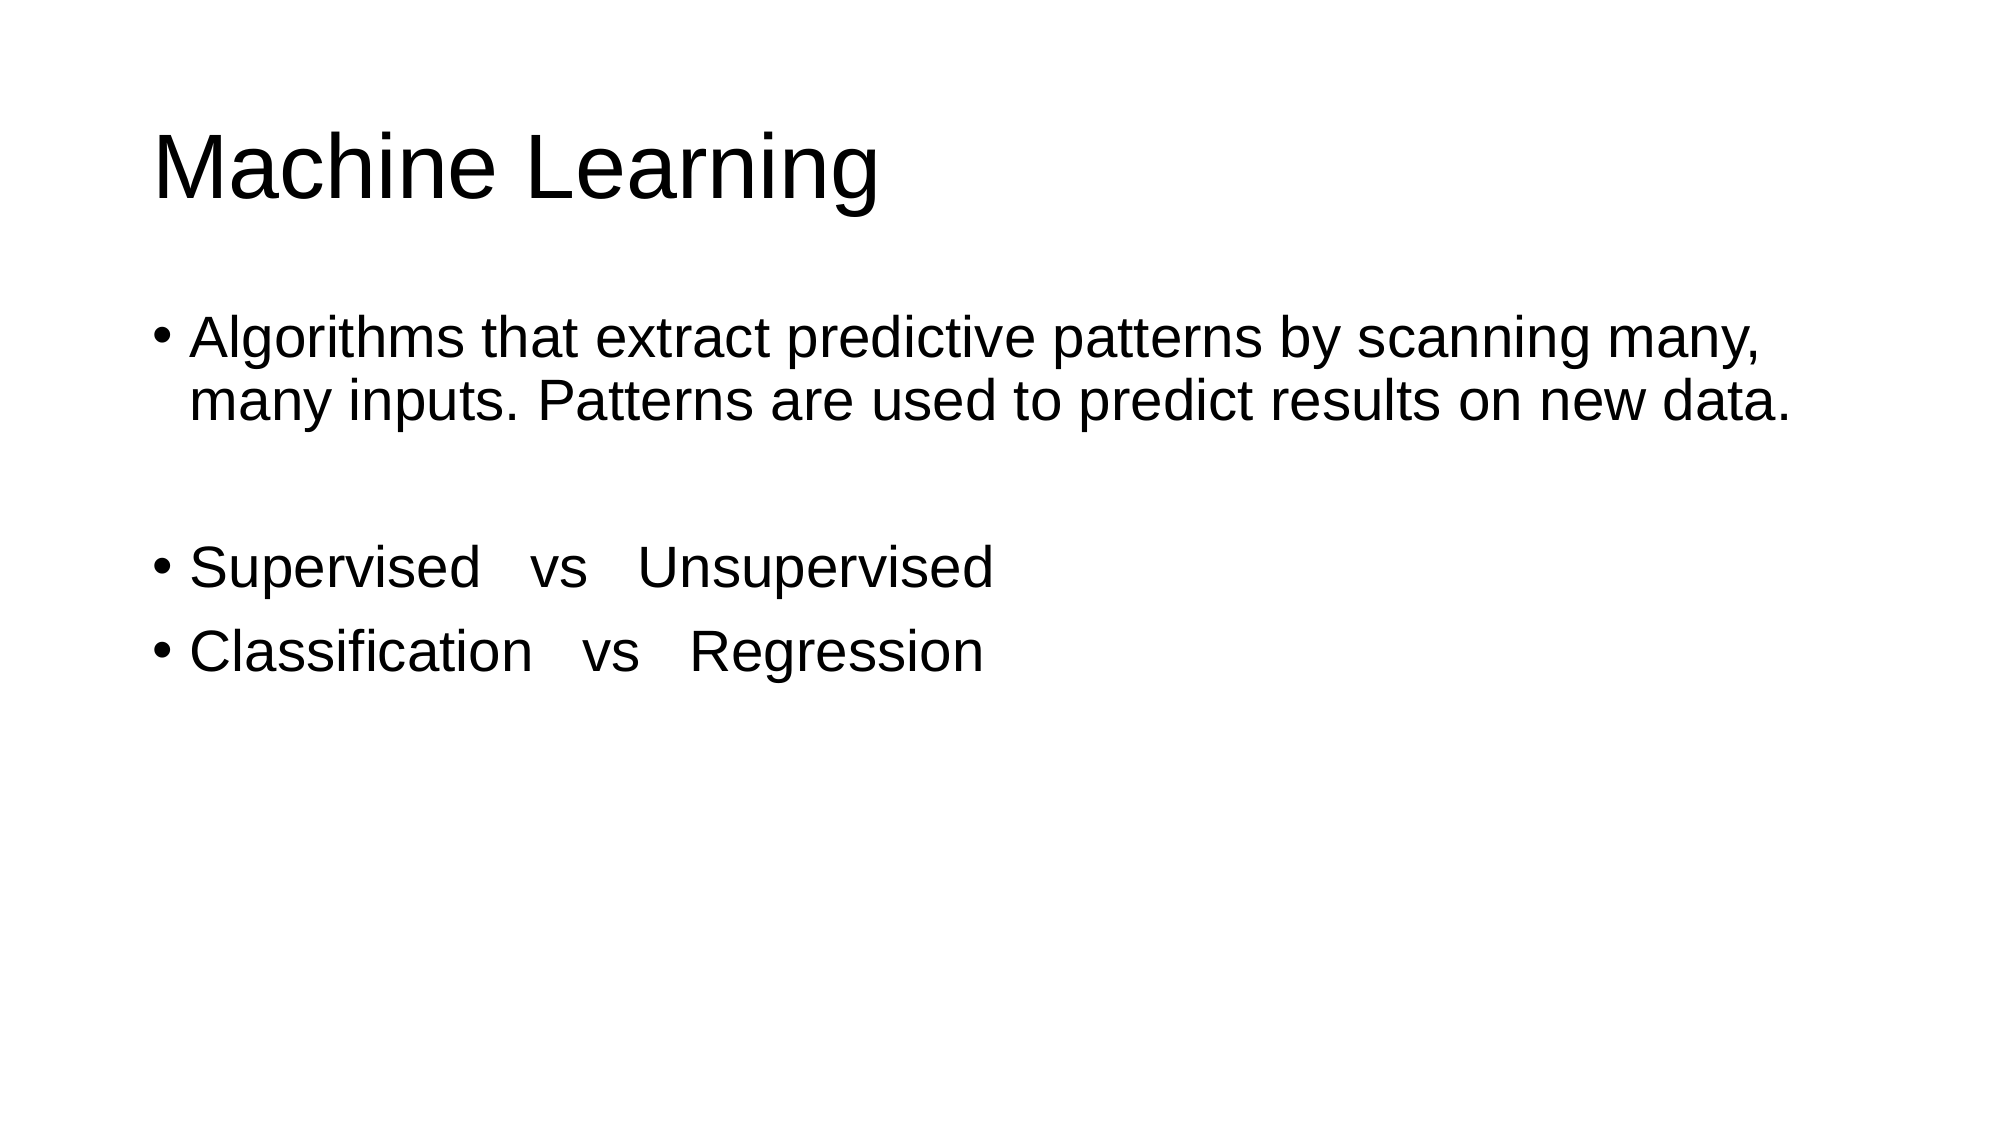

# Machine Learning
Algorithms that extract predictive patterns by scanning many, many inputs. Patterns are used to predict results on new data.

Supervised   vs   Unsupervised
Classification   vs   Regression